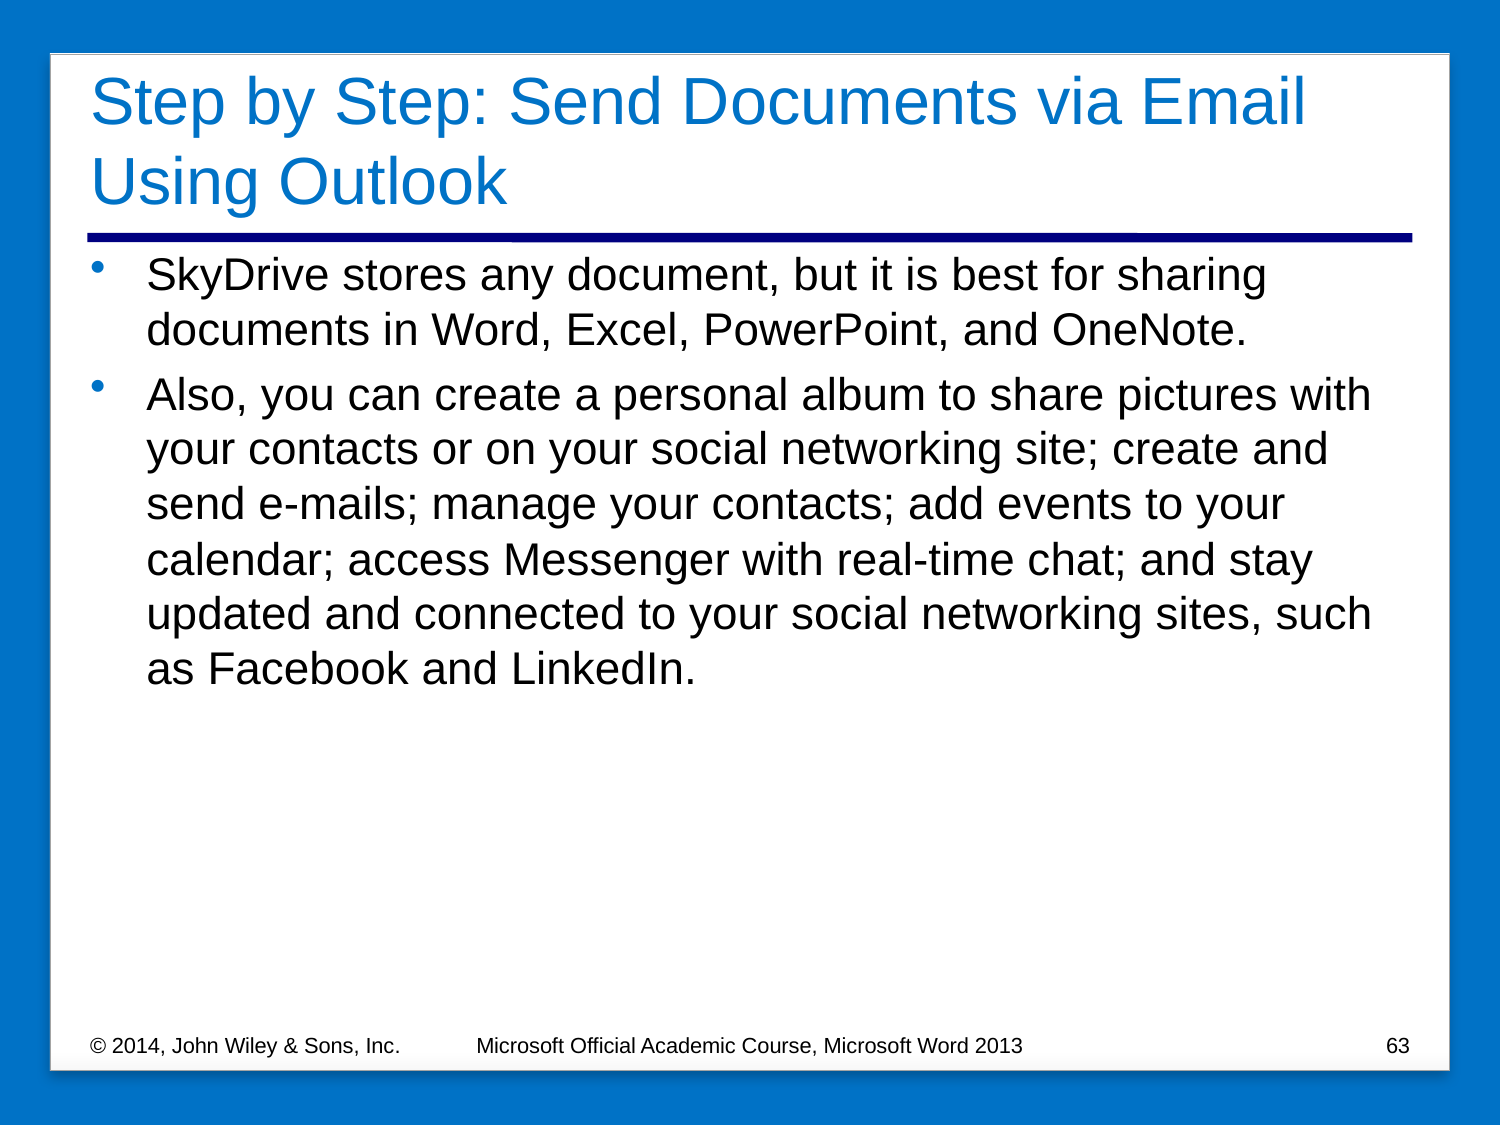

# Step by Step: Send Documents via Email Using Outlook
SkyDrive stores any document, but it is best for sharing documents in Word, Excel, PowerPoint, and OneNote.
Also, you can create a personal album to share pictures with your contacts or on your social networking site; create and send e-mails; manage your contacts; add events to your calendar; access Messenger with real-time chat; and stay updated and connected to your social networking sites, such as Facebook and LinkedIn.
© 2014, John Wiley & Sons, Inc.
Microsoft Official Academic Course, Microsoft Word 2013
63